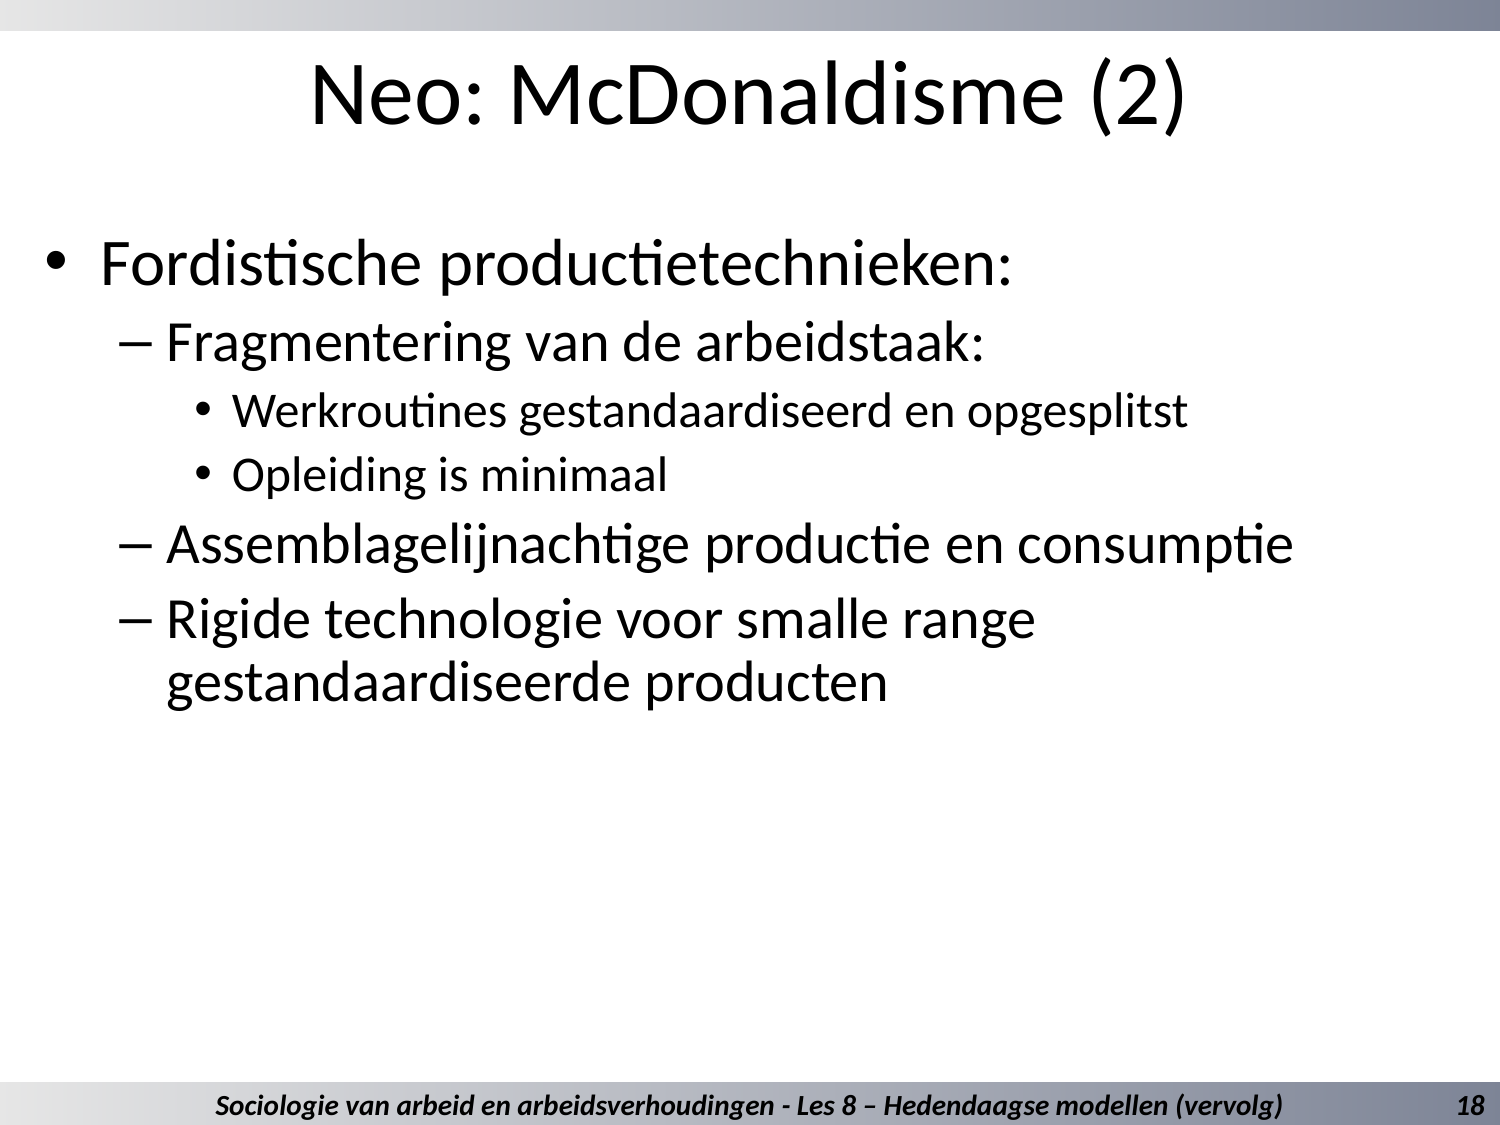

# Neo: McDonaldisme (2)
Fordistische productietechnieken:
Fragmentering van de arbeidstaak:
Werkroutines gestandaardiseerd en opgesplitst
Opleiding is minimaal
Assemblagelijnachtige productie en consumptie
Rigide technologie voor smalle range gestandaardiseerde producten
Sociologie van arbeid en arbeidsverhoudingen - Les 8 – Hedendaagse modellen (vervolg)
18